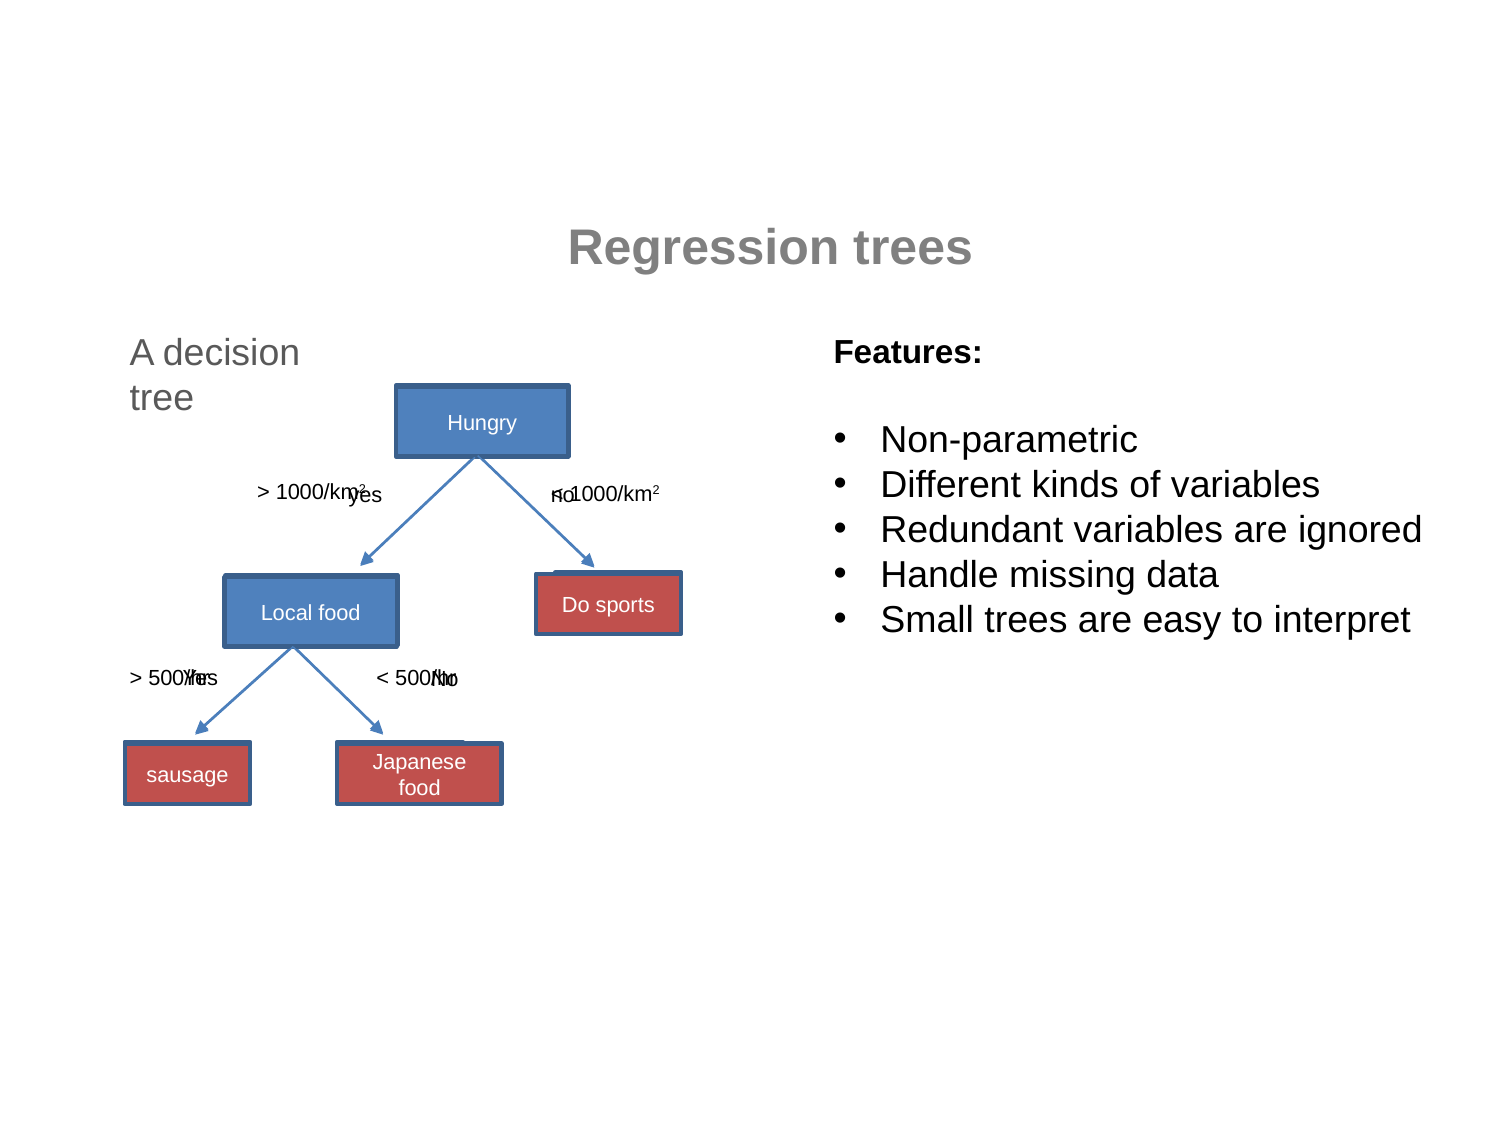

Regression trees

A decision tree
Features:

Non-parametric
Different kinds of variables
Redundant variables are ignored
Handle missing data
Small trees are easy to interpret

population
> 1000/km2
< 1000/km2
10.0
µg/m3
Traffic count
> 500/hr
< 500/hr
 22.5 µg/m3
20.0
µg/m3
Hungry
yes
no
Do sports
Local food
Yes
No
sausage
Japanese food